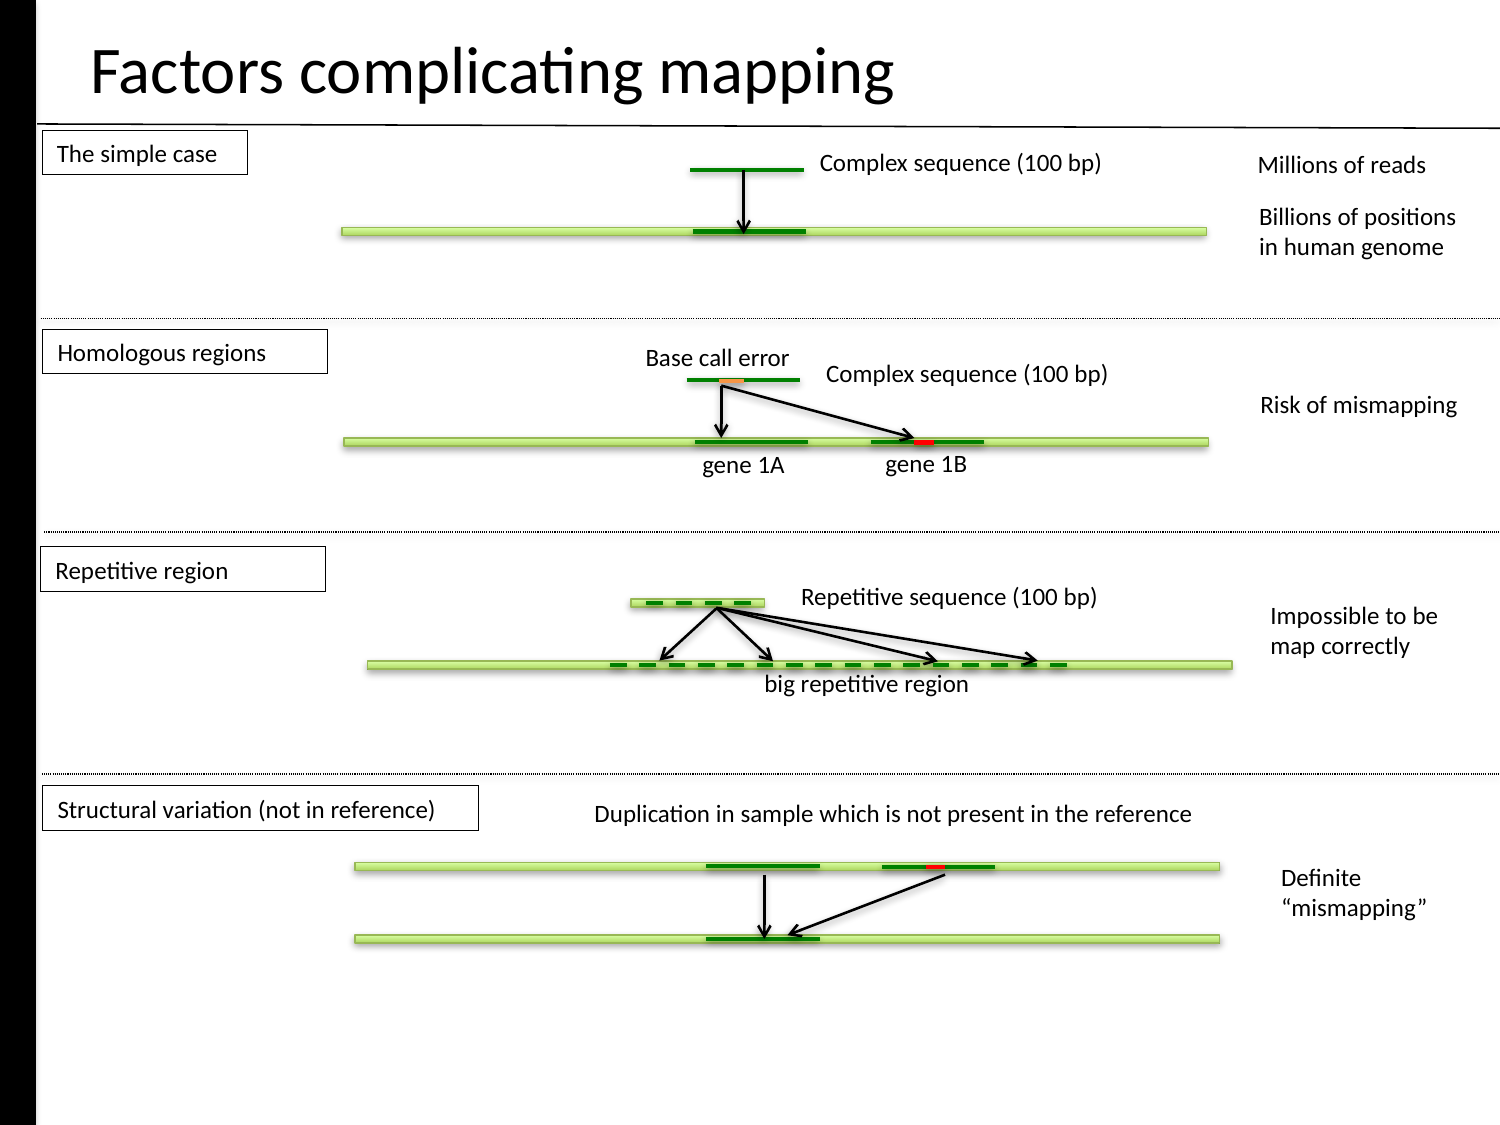

# Factors complicating mapping
The simple case
Complex sequence (100 bp)
Millions of reads
Billions of positions in human genome

Homologous regions
Base call error
Complex sequence (100 bp)
Risk of mismapping

gene 1B
gene 1A
Repetitive region
Repetitive sequence (100 bp)
Impossible to be map correctly

big repetitive region

Structural variation (not in reference)
Duplication in sample which is not present in the reference
Definite “mismapping”